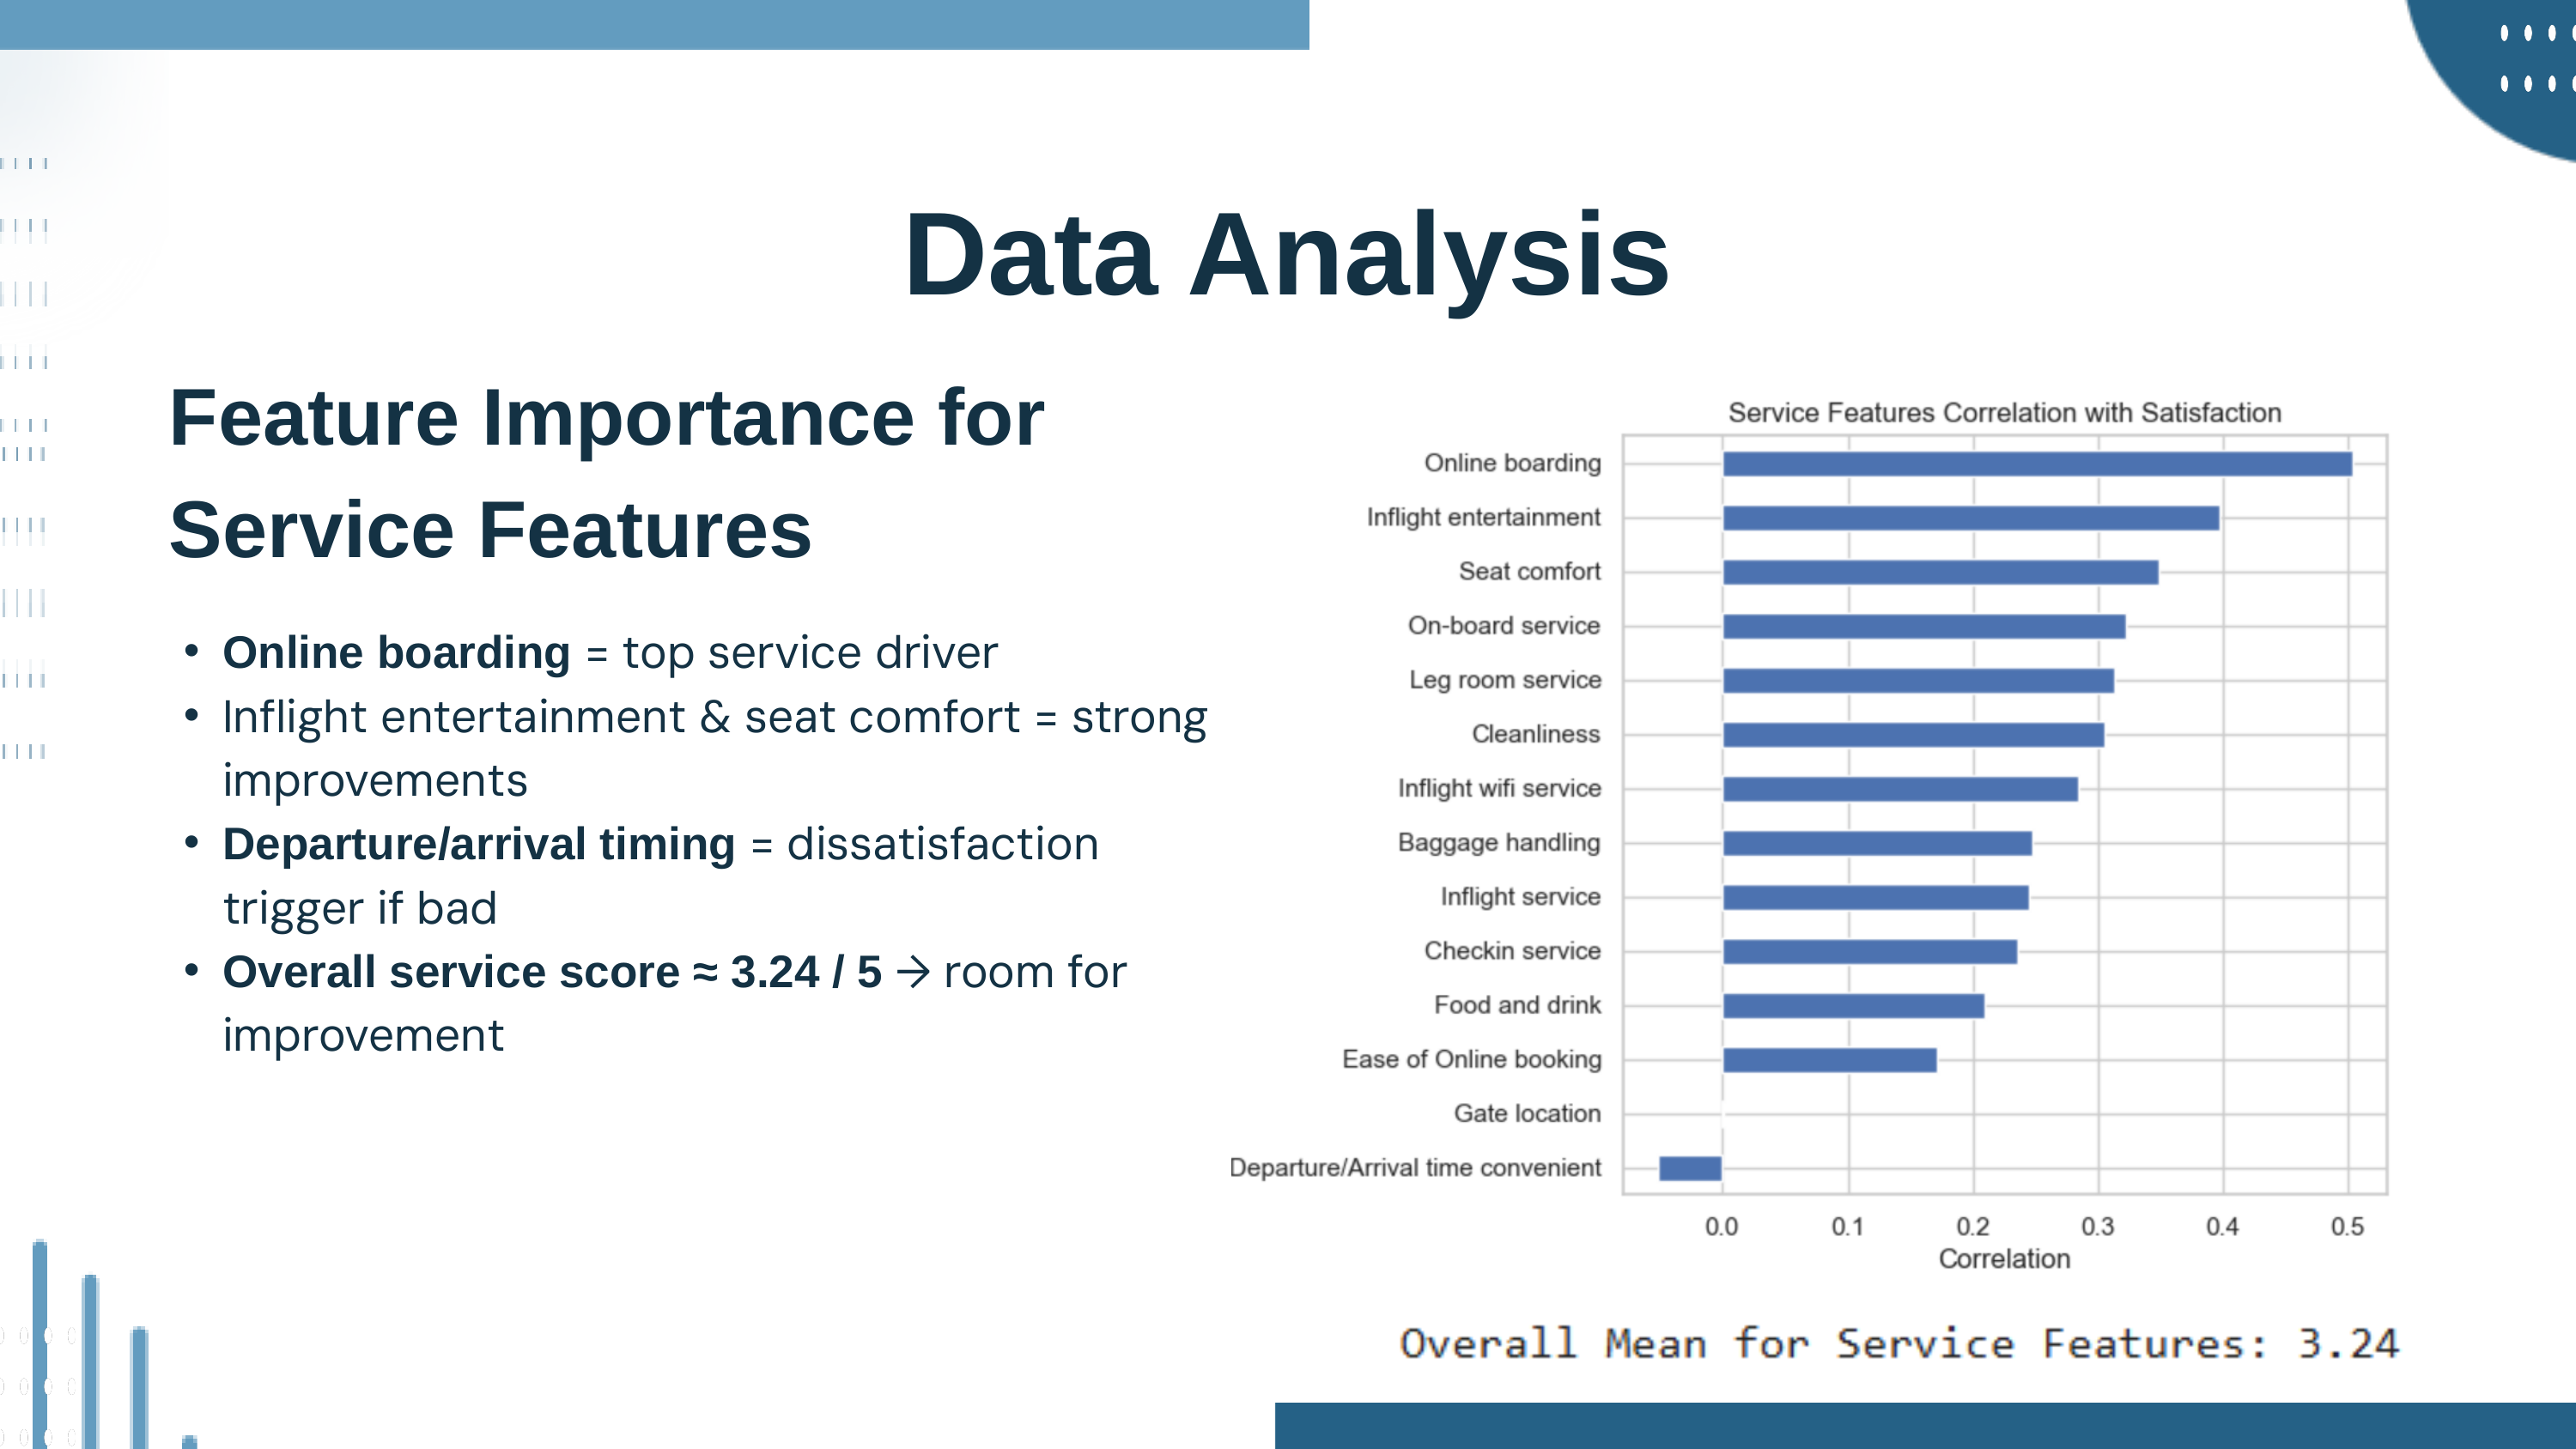

Data Analysis

Feature Importance for Service Features

Online boarding = top service driver
Inflight entertainment & seat comfort = strong improvements
Departure/arrival timing = dissatisfaction trigger if bad
Overall service score ≈ 3.24 / 5 → room for improvement